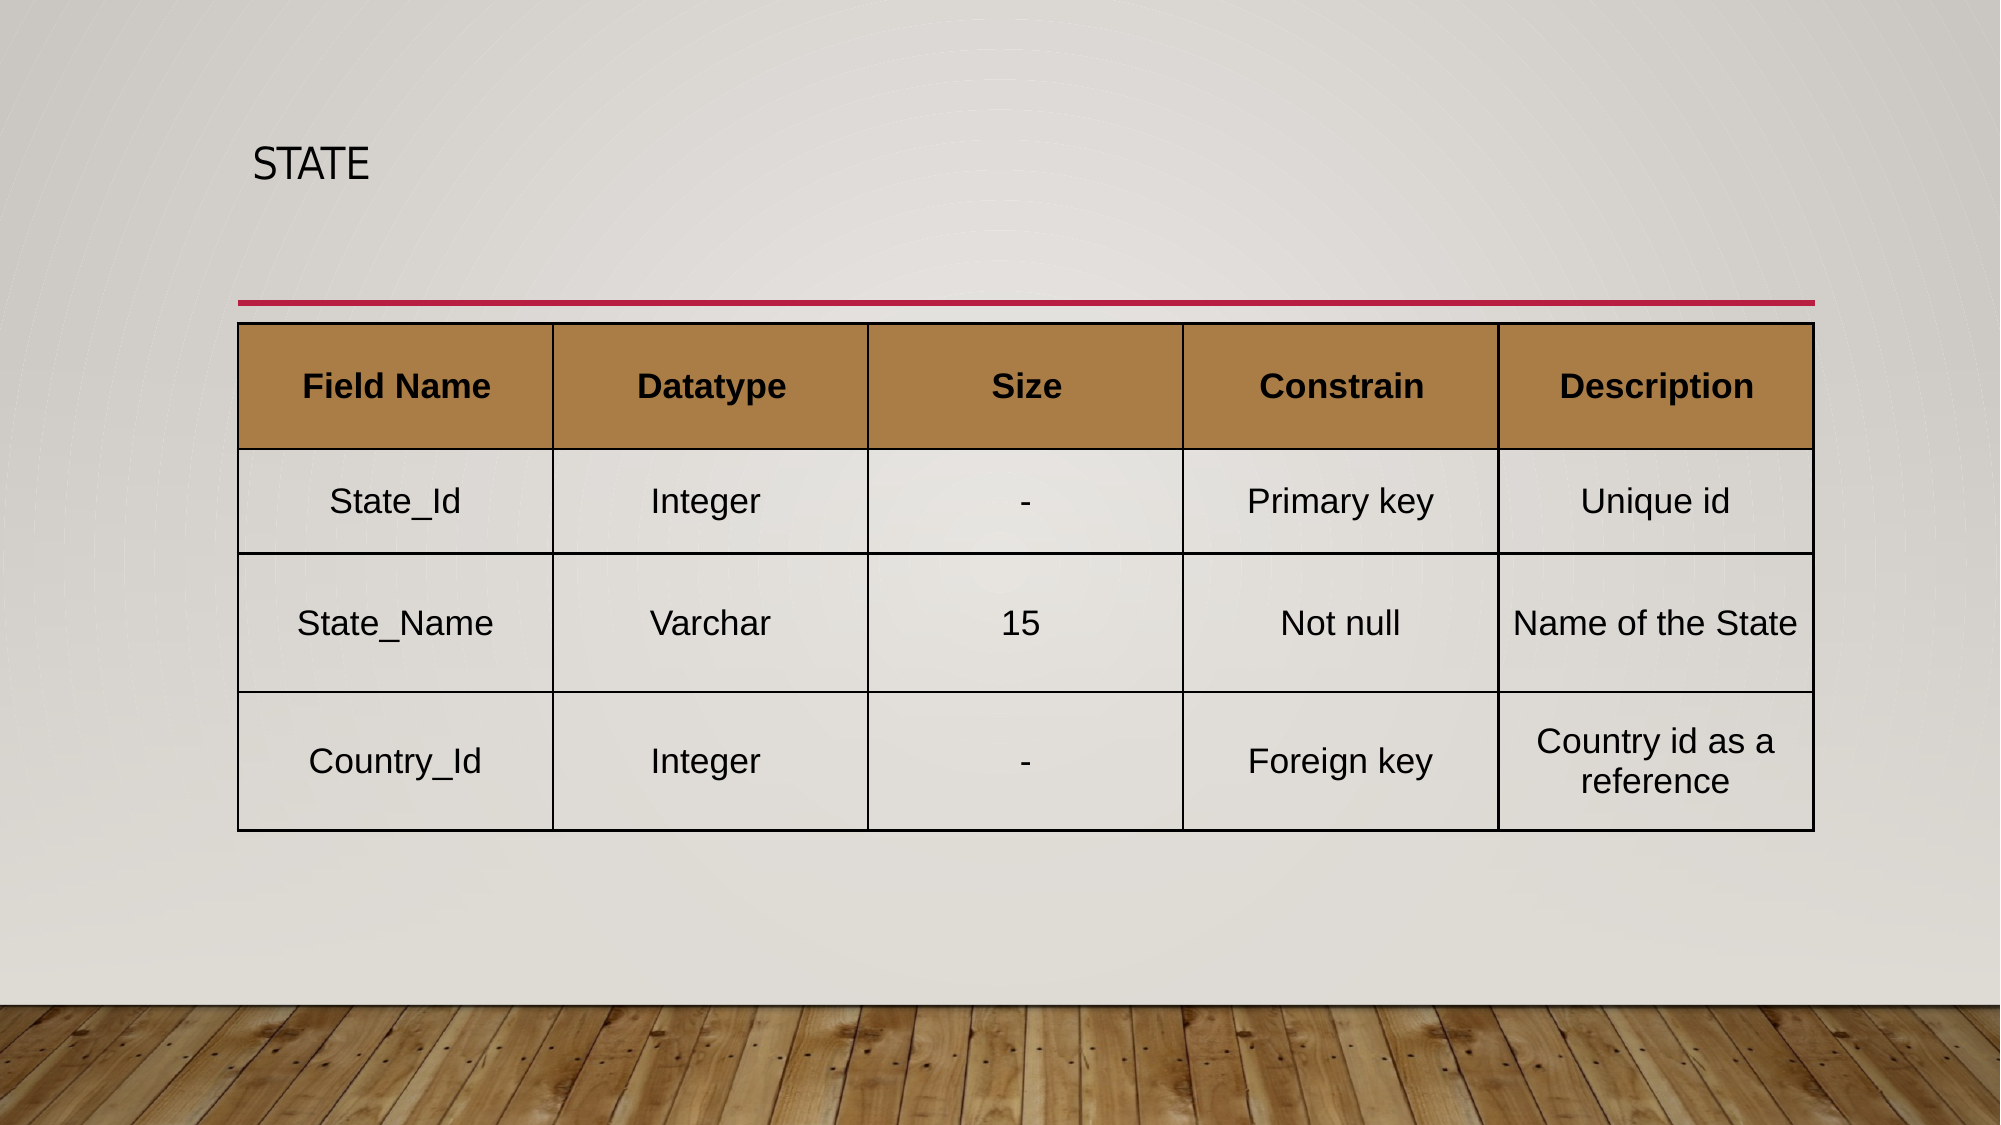

# State

| Field Name | Datatype | Size | Constrain | Description |
| --- | --- | --- | --- | --- |
| State\_Id | Integer | - | Primary key | Unique id |
| State\_Name | Varchar | 15 | Not null | Name of the State |
| Country\_Id | Integer | - | Foreign key | Country id as a reference |